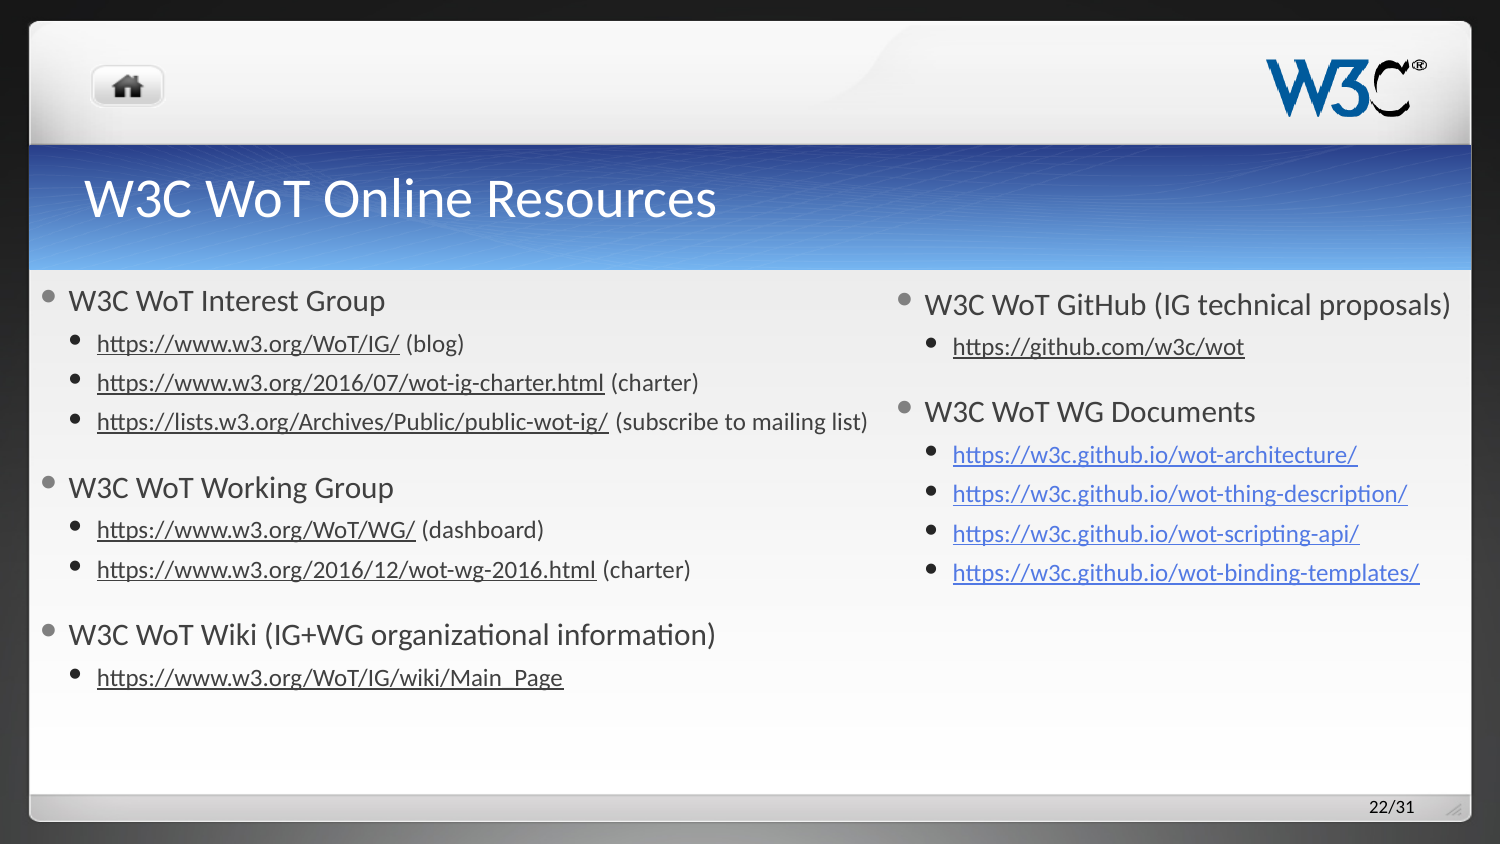

# W3C WoT Online Resources
W3C WoT Interest Group
https://www.w3.org/WoT/IG/ (blog)
https://www.w3.org/2016/07/wot-ig-charter.html (charter)
https://lists.w3.org/Archives/Public/public-wot-ig/ (subscribe to mailing list)
W3C WoT Working Group
https://www.w3.org/WoT/WG/ (dashboard)
https://www.w3.org/2016/12/wot-wg-2016.html (charter)
W3C WoT Wiki (IG+WG organizational information)
https://www.w3.org/WoT/IG/wiki/Main_Page

W3C WoT GitHub (IG technical proposals)
https://github.com/w3c/wot
W3C WoT WG Documents
https://w3c.github.io/wot-architecture/
https://w3c.github.io/wot-thing-description/
https://w3c.github.io/wot-scripting-api/
https://w3c.github.io/wot-binding-templates/
22/31